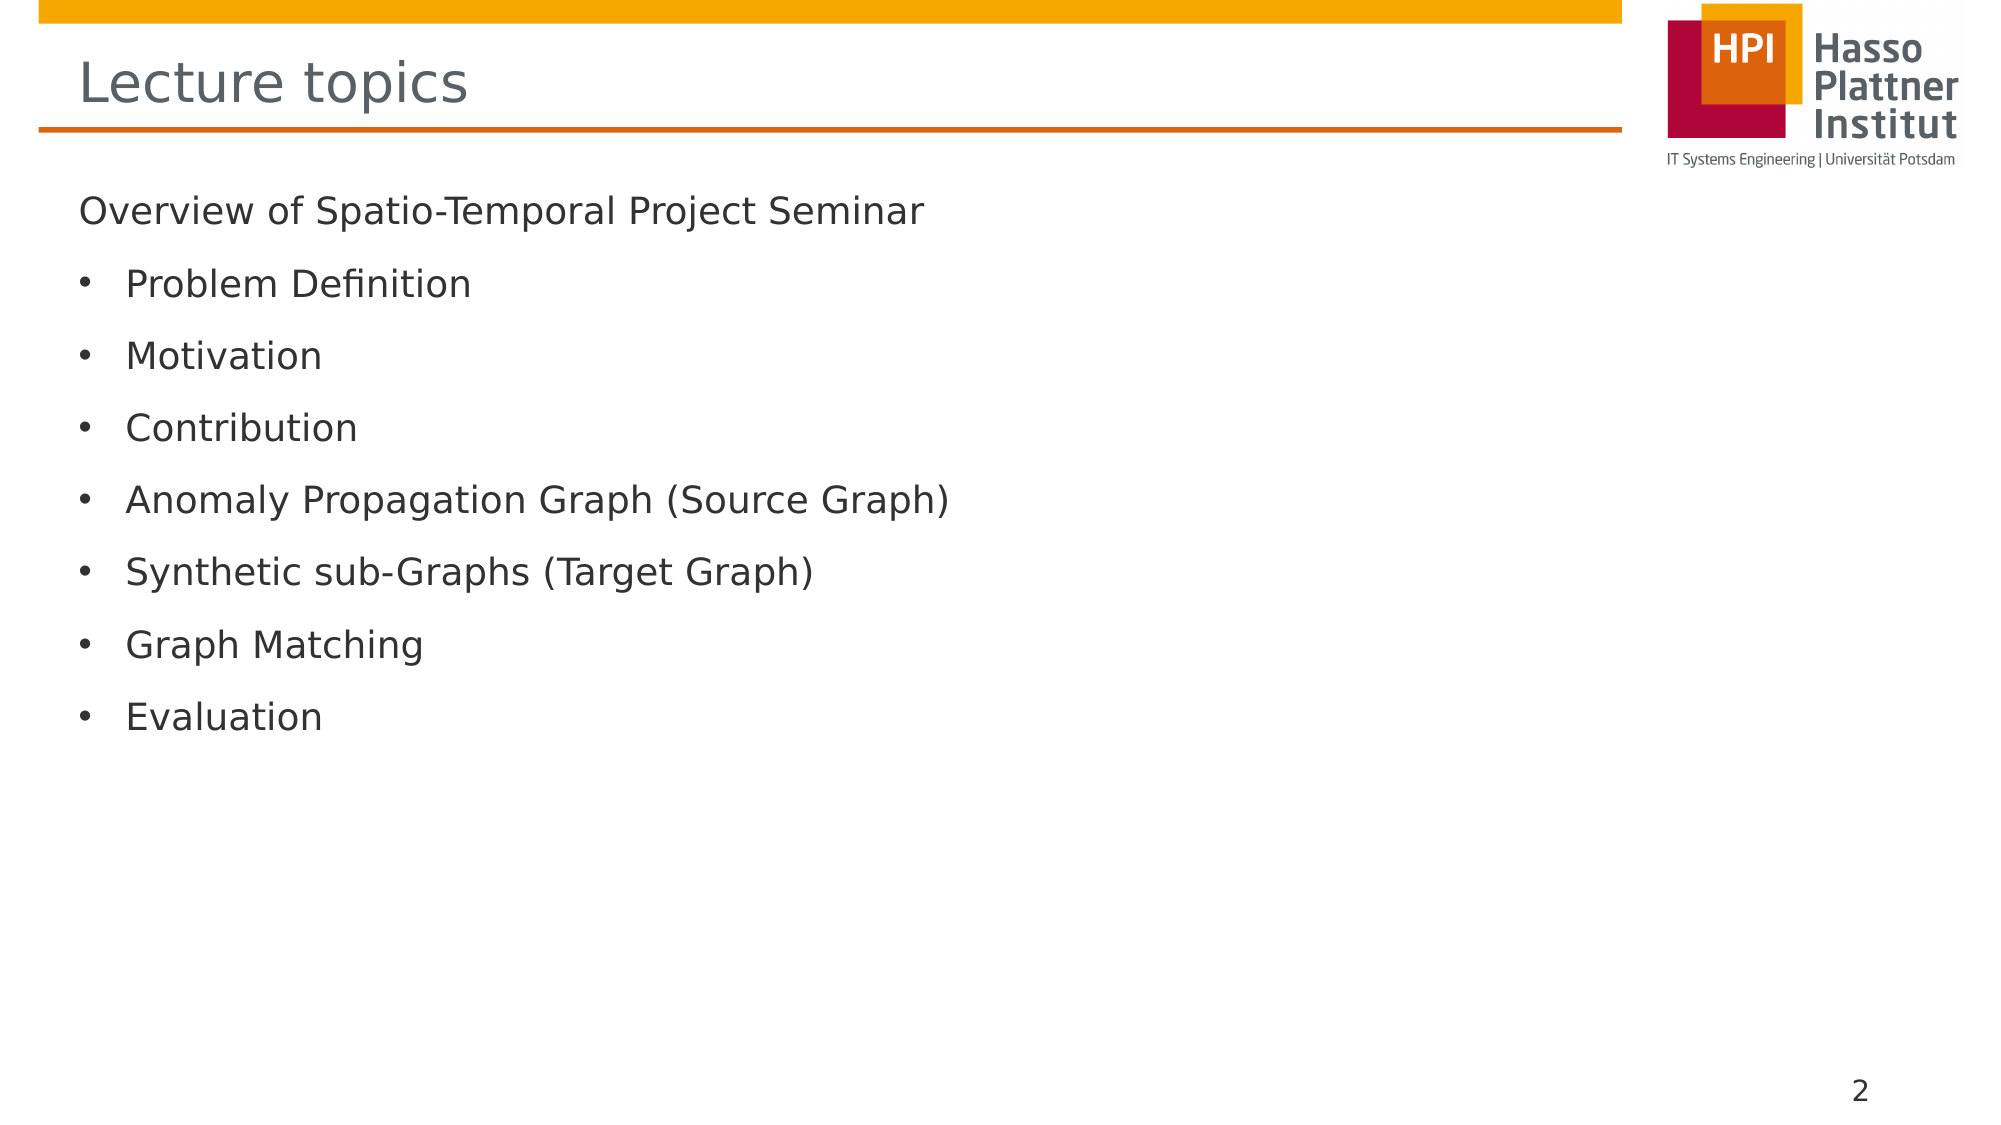

# Lecture topics
Overview of Spatio-Temporal Project Seminar
Problem Definition
Motivation
Contribution
Anomaly Propagation Graph (Source Graph)
Synthetic sub-Graphs (Target Graph)
Graph Matching
Evaluation

2